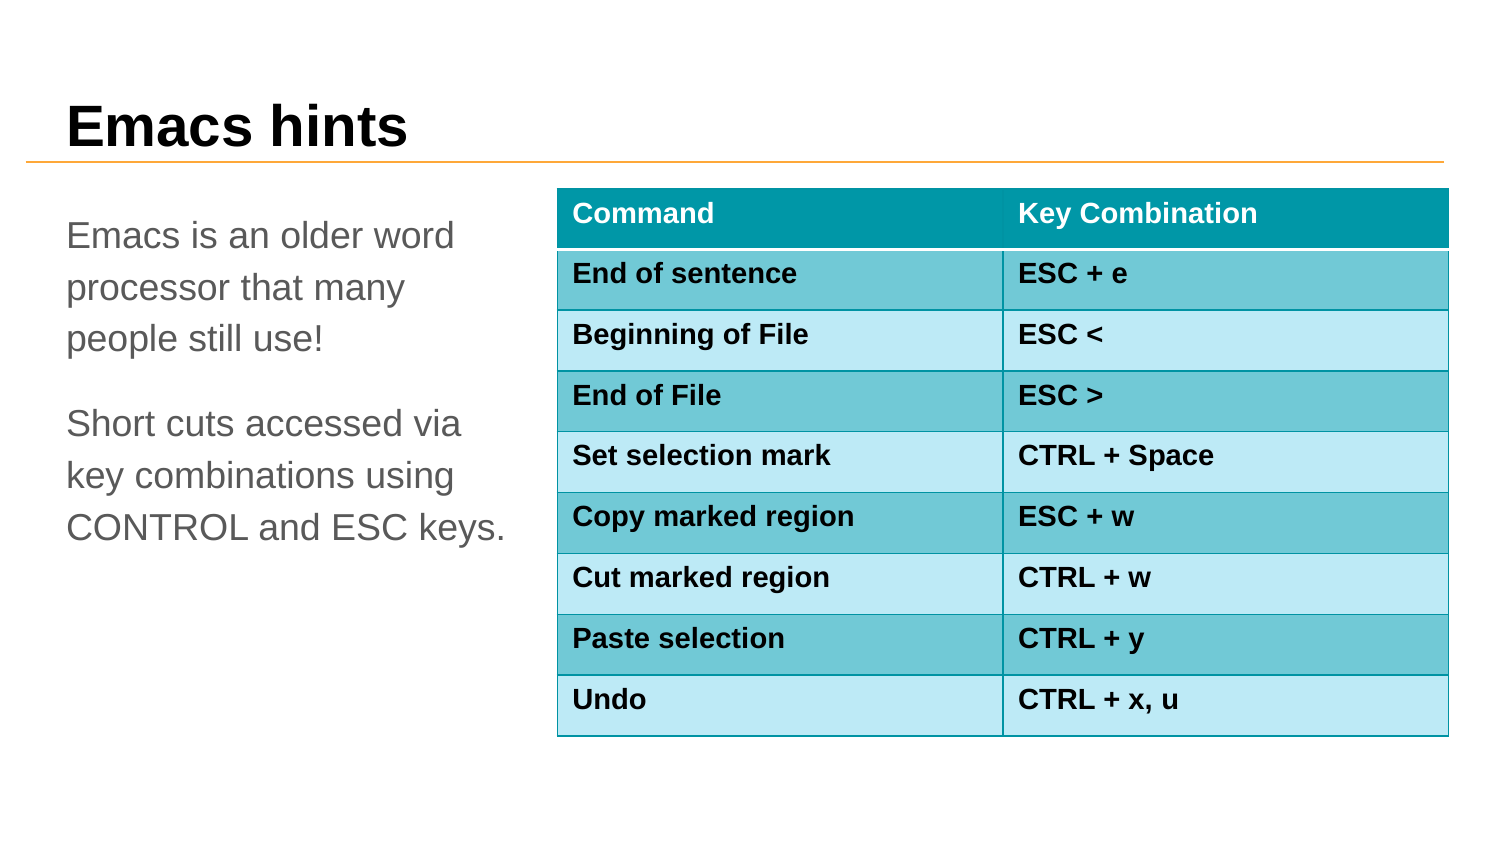

# Emacs hints
Emacs is an older word processor that many people still use!
Short cuts accessed via key combinations using CONTROL and ESC keys.

| Command | Key Combination |
| --- | --- |
| End of sentence | ESC + e |
| Beginning of File | ESC < |
| End of File | ESC > |
| Set selection mark | CTRL + Space |
| Copy marked region | ESC + w |
| Cut marked region | CTRL + w |
| Paste selection | CTRL + y |
| Undo | CTRL + x, u |